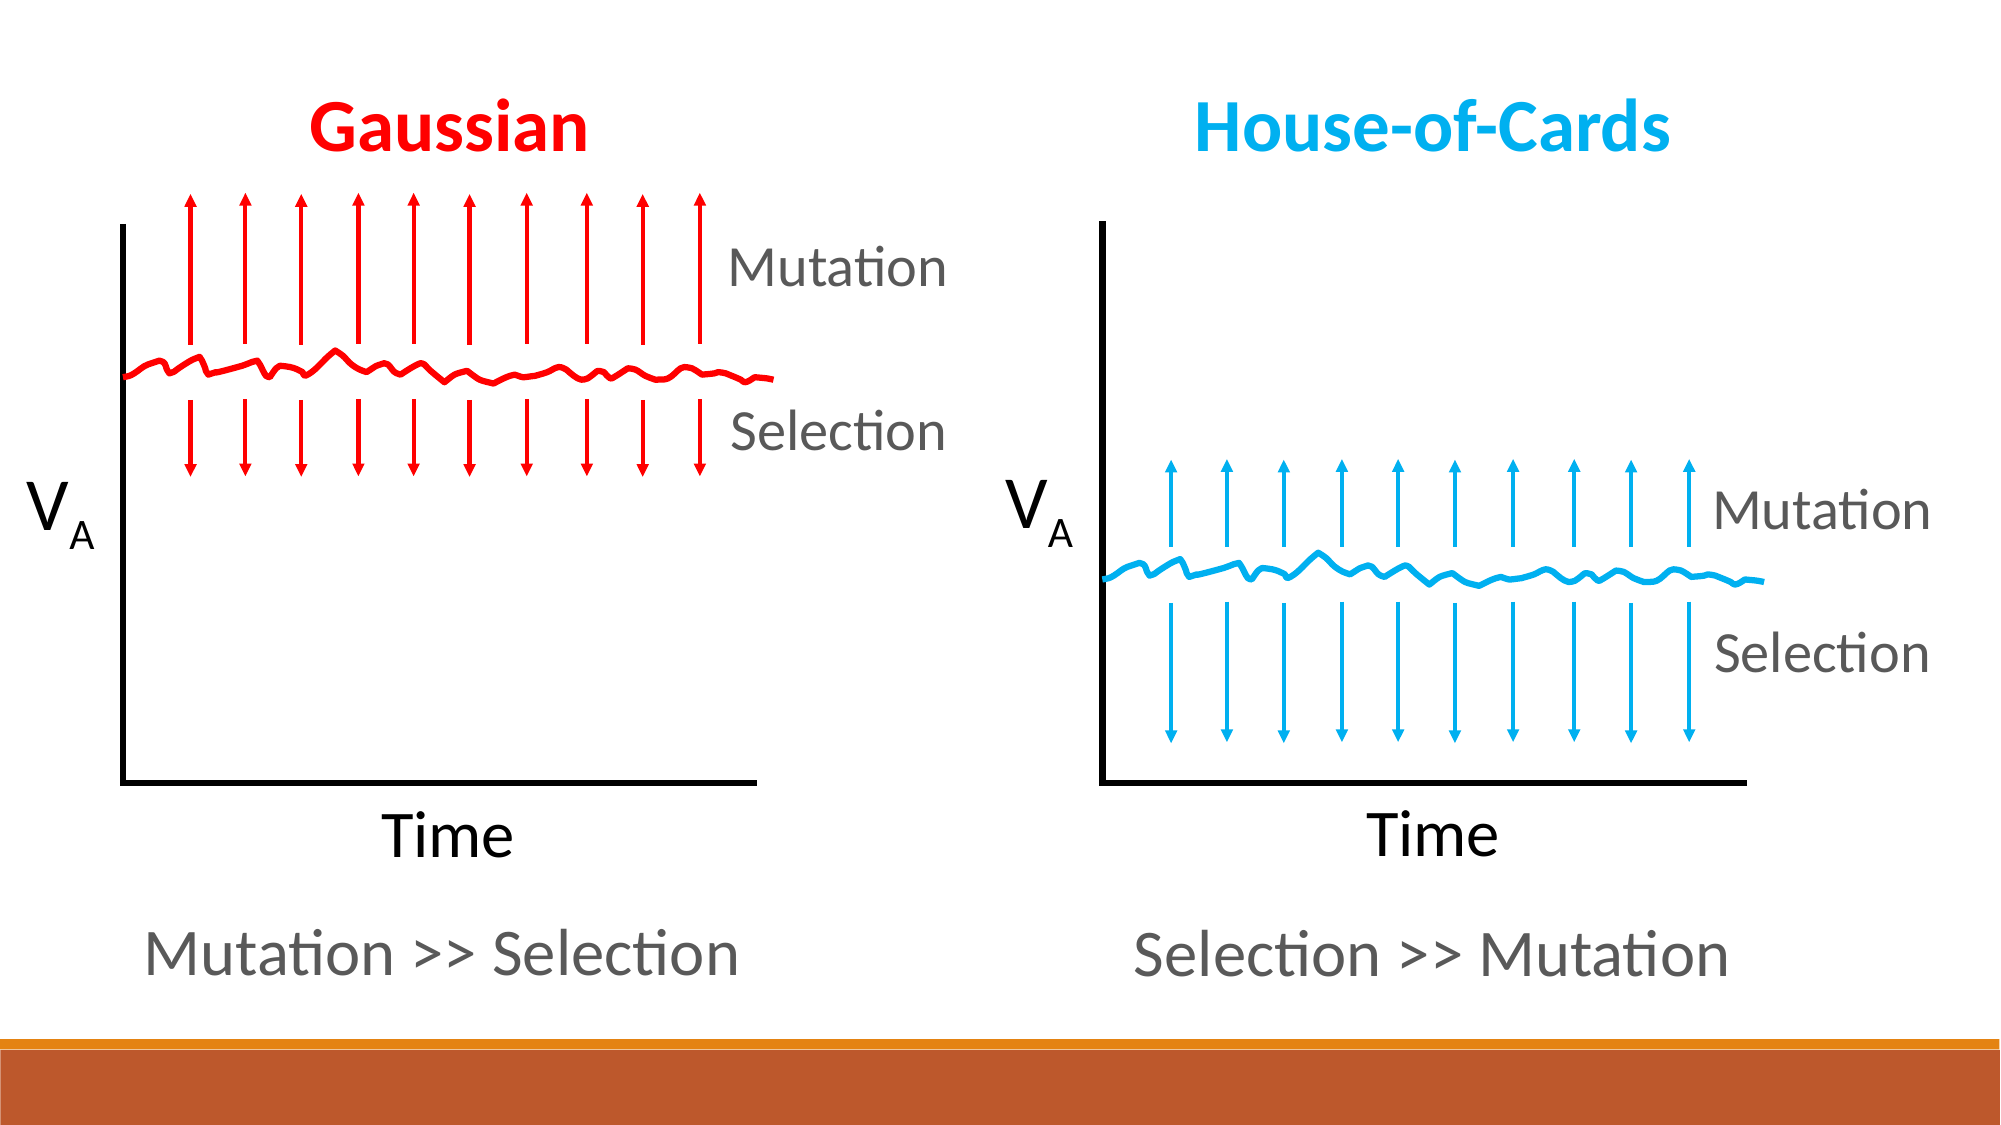

House-of-Cards
VA
Mutation

Selection
Time
Gaussian
Mutation

Selection
Time
VA
Mutation >> Selection
Selection >> Mutation